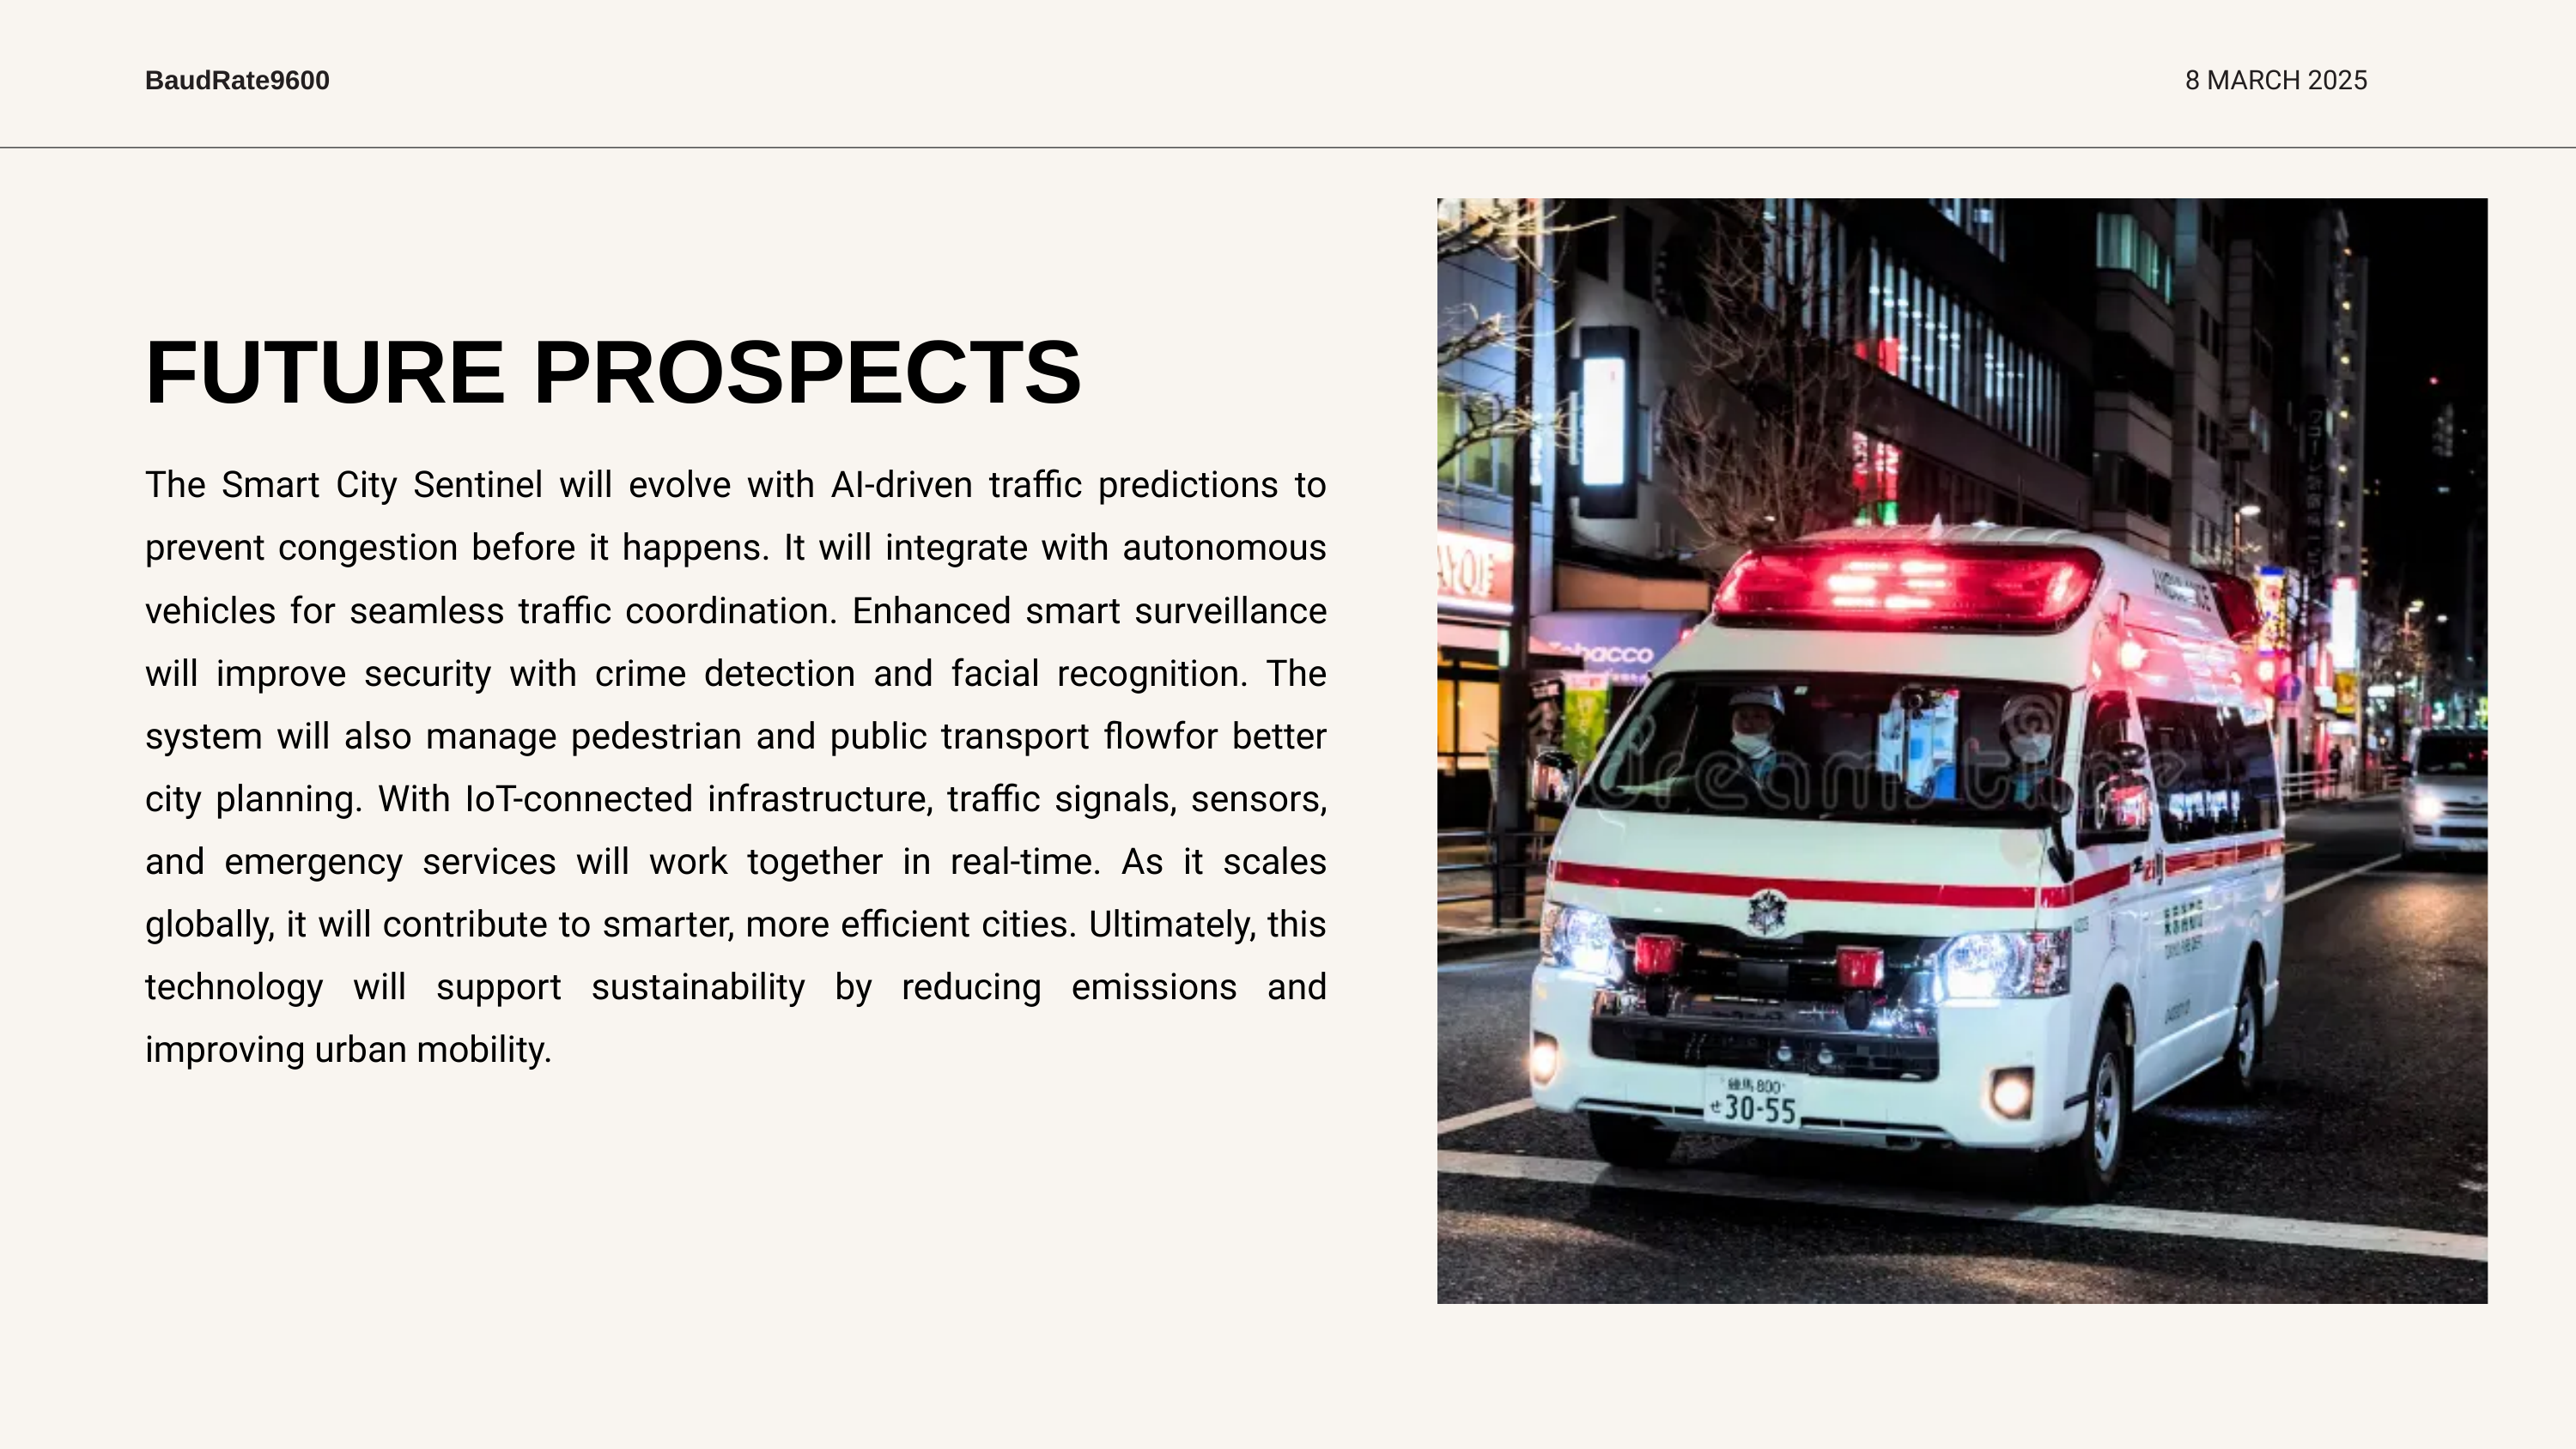

BaudRate9600
8 MARCH 2025

FUTURE PROSPECTS
The Smart City Sentinel will evolve with AI-driven traffic predictions to prevent congestion before it happens. It will integrate with autonomous vehicles for seamless traffic coordination. Enhanced smart surveillance will improve security with crime detection and facial recognition. The system will also manage pedestrian and public transport flowfor better city planning. With IoT-connected infrastructure, traffic signals, sensors, and emergency services will work together in real-time. As it scales globally, it will contribute to smarter, more efficient cities. Ultimately, this technology will support sustainability by reducing emissions and improving urban mobility.